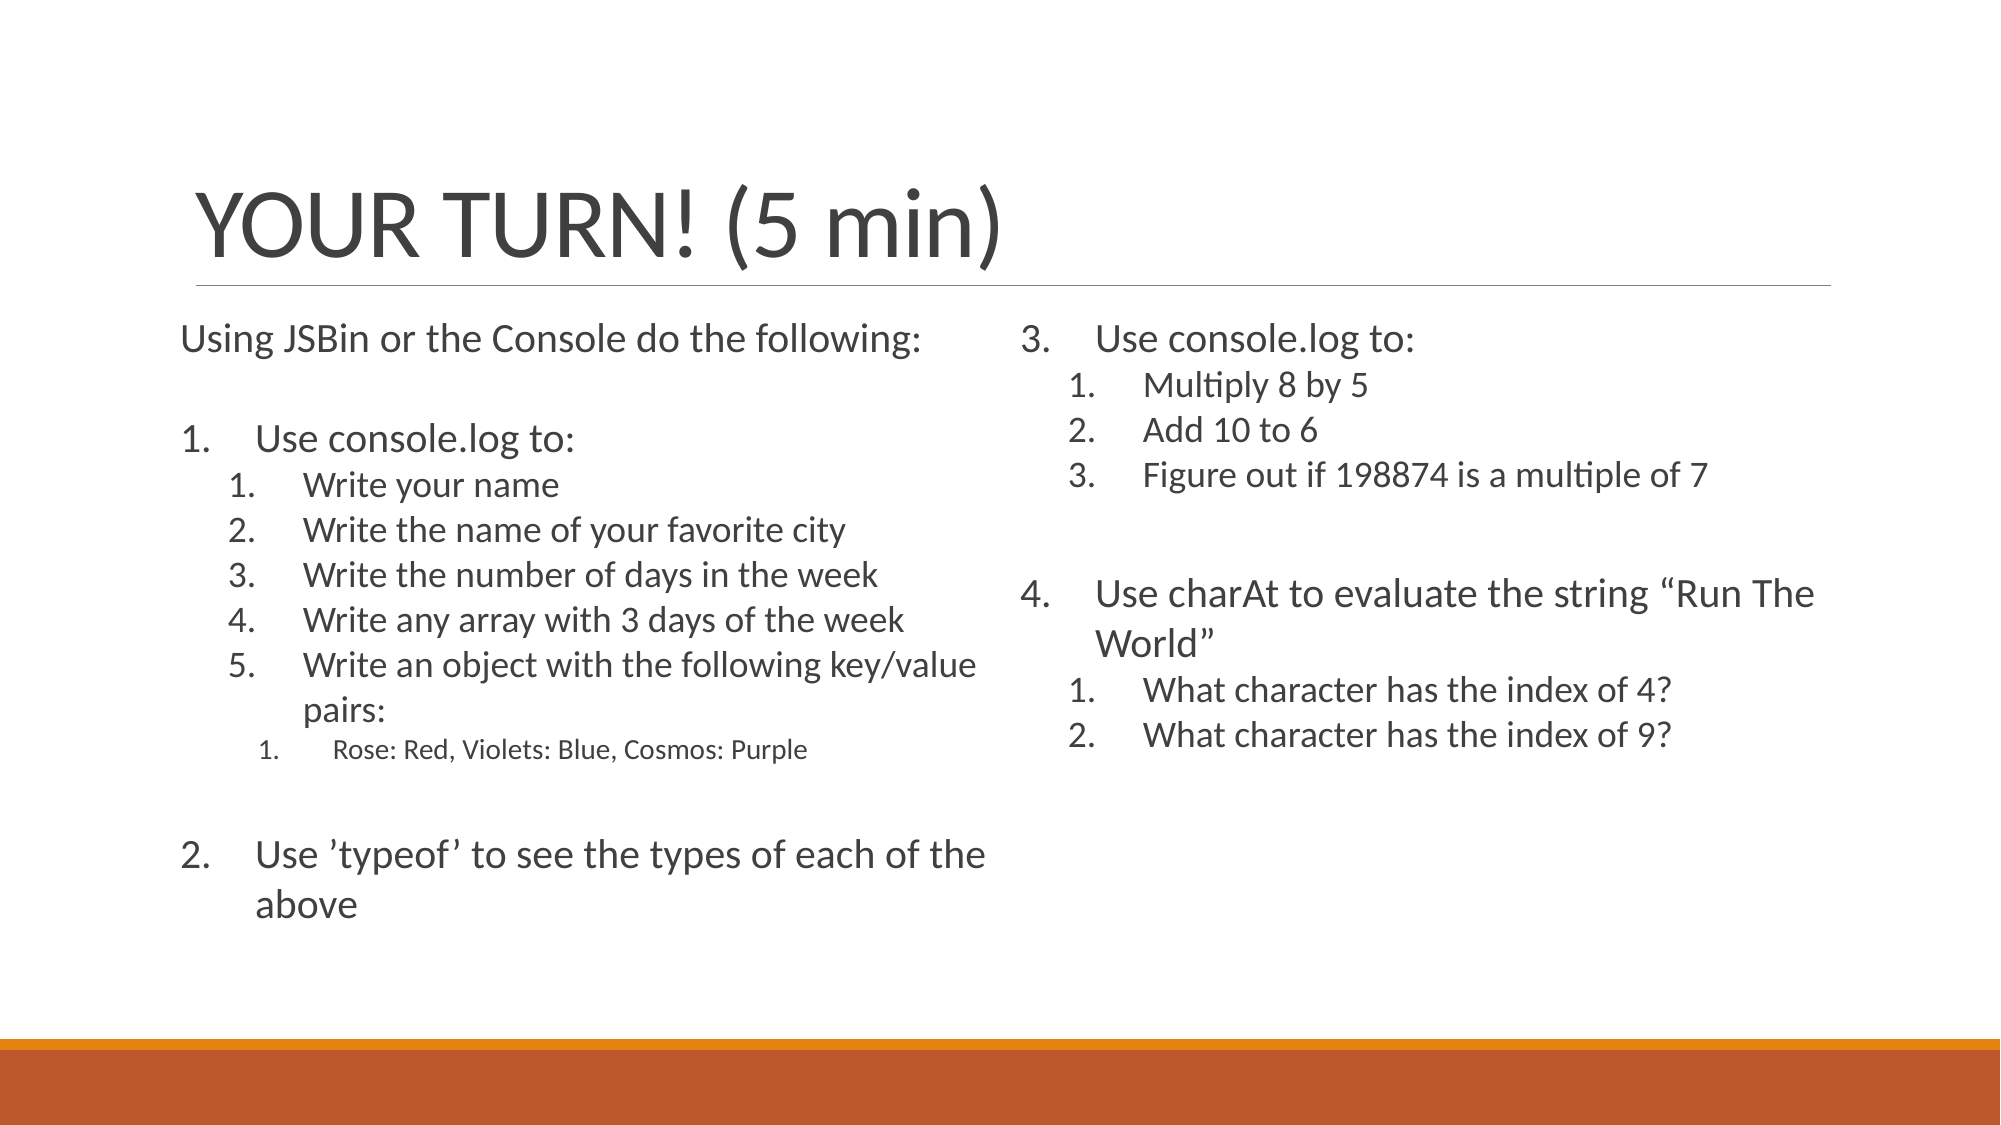

# YOUR TURN! (5 min)
Using JSBin or the Console do the following:

Use console.log to:
Write your name
Write the name of your favorite city
Write the number of days in the week
Write any array with 3 days of the week
Write an object with the following key/value pairs:
Rose: Red, Violets: Blue, Cosmos: Purple

Use ’typeof’ to see the types of each of the above

Use console.log to:
Multiply 8 by 5
Add 10 to 6
Figure out if 198874 is a multiple of 7

Use charAt to evaluate the string “Run The World”
What character has the index of 4?
What character has the index of 9?